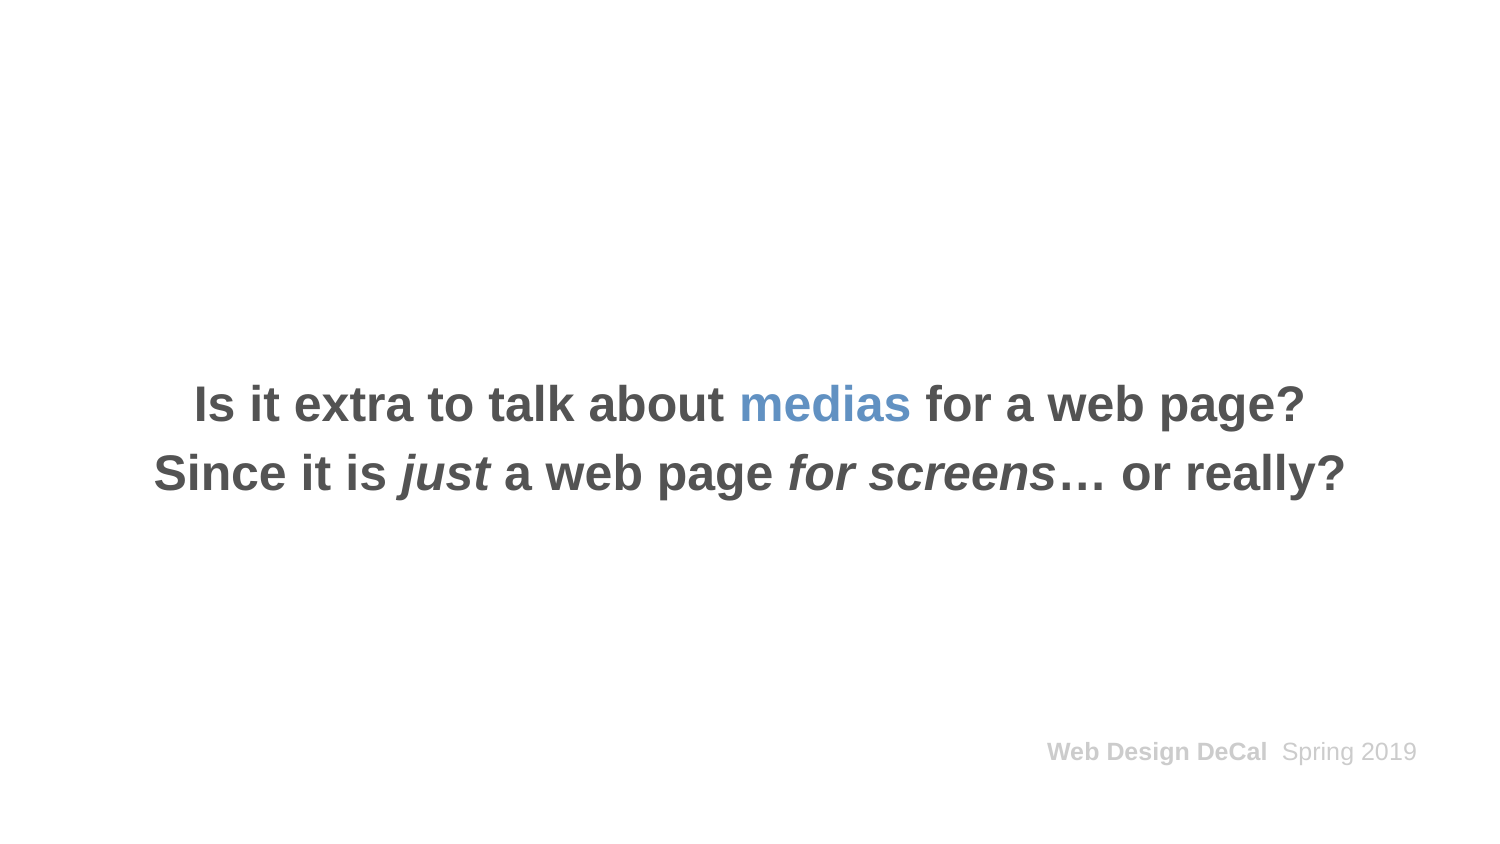

# Is it extra to talk about medias for a web page?
Since it is just a web page for screens… or really?